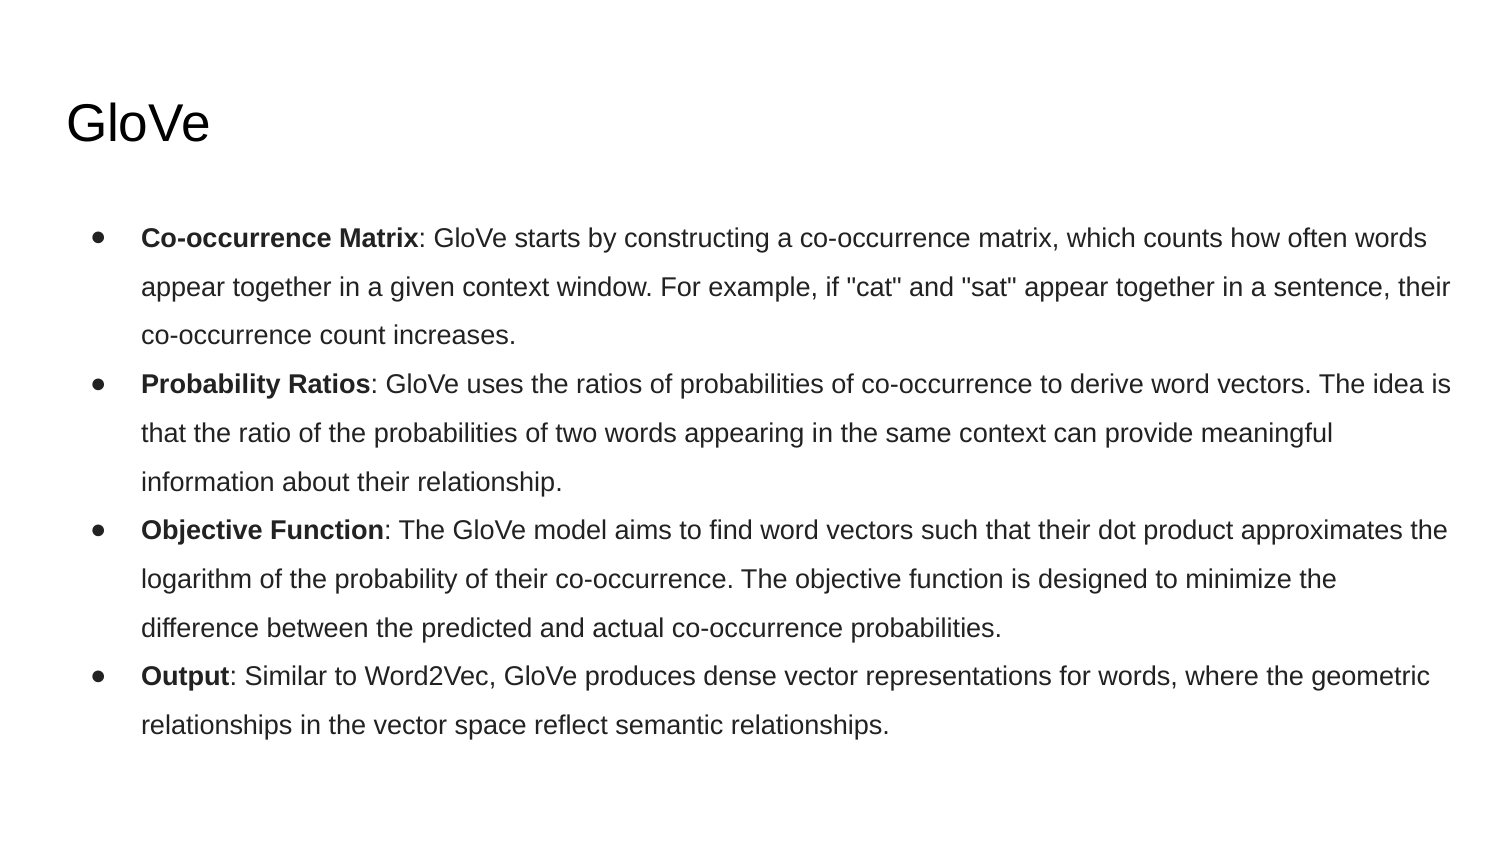

# GloVe
Co-occurrence Matrix: GloVe starts by constructing a co-occurrence matrix, which counts how often words appear together in a given context window. For example, if "cat" and "sat" appear together in a sentence, their co-occurrence count increases.
Probability Ratios: GloVe uses the ratios of probabilities of co-occurrence to derive word vectors. The idea is that the ratio of the probabilities of two words appearing in the same context can provide meaningful information about their relationship.
Objective Function: The GloVe model aims to find word vectors such that their dot product approximates the logarithm of the probability of their co-occurrence. The objective function is designed to minimize the difference between the predicted and actual co-occurrence probabilities.
Output: Similar to Word2Vec, GloVe produces dense vector representations for words, where the geometric relationships in the vector space reflect semantic relationships.